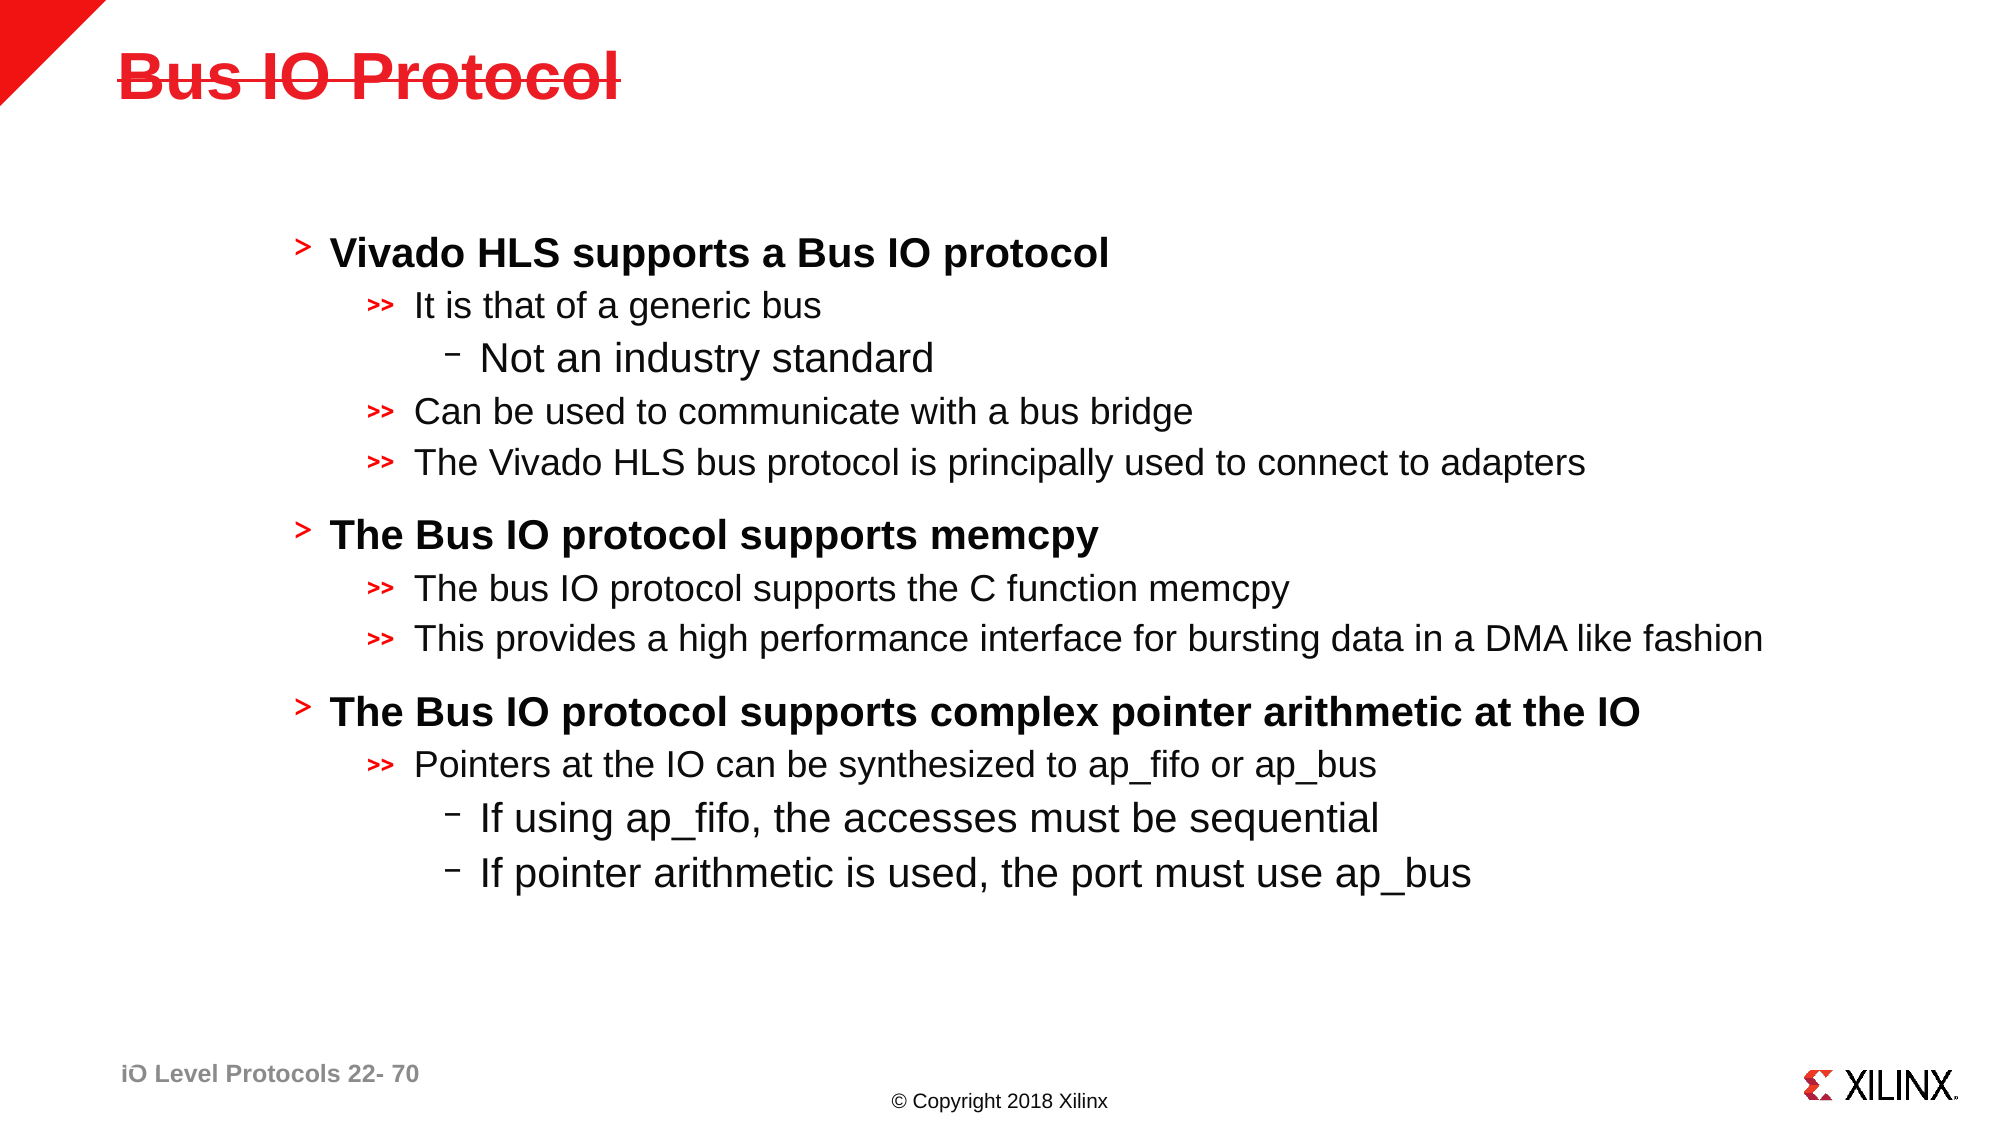

# Bus IO Protocol
Vivado HLS supports a Bus IO protocol
It is that of a generic bus
Not an industry standard
Can be used to communicate with a bus bridge
The Vivado HLS bus protocol is principally used to connect to adapters
The Bus IO protocol supports memcpy
The bus IO protocol supports the C function memcpy
This provides a high performance interface for bursting data in a DMA like fashion
The Bus IO protocol supports complex pointer arithmetic at the IO
Pointers at the IO can be synthesized to ap_fifo or ap_bus
If using ap_fifo, the accesses must be sequential
If pointer arithmetic is used, the port must use ap_bus
22- 70
IO Level Protocols 22- 70